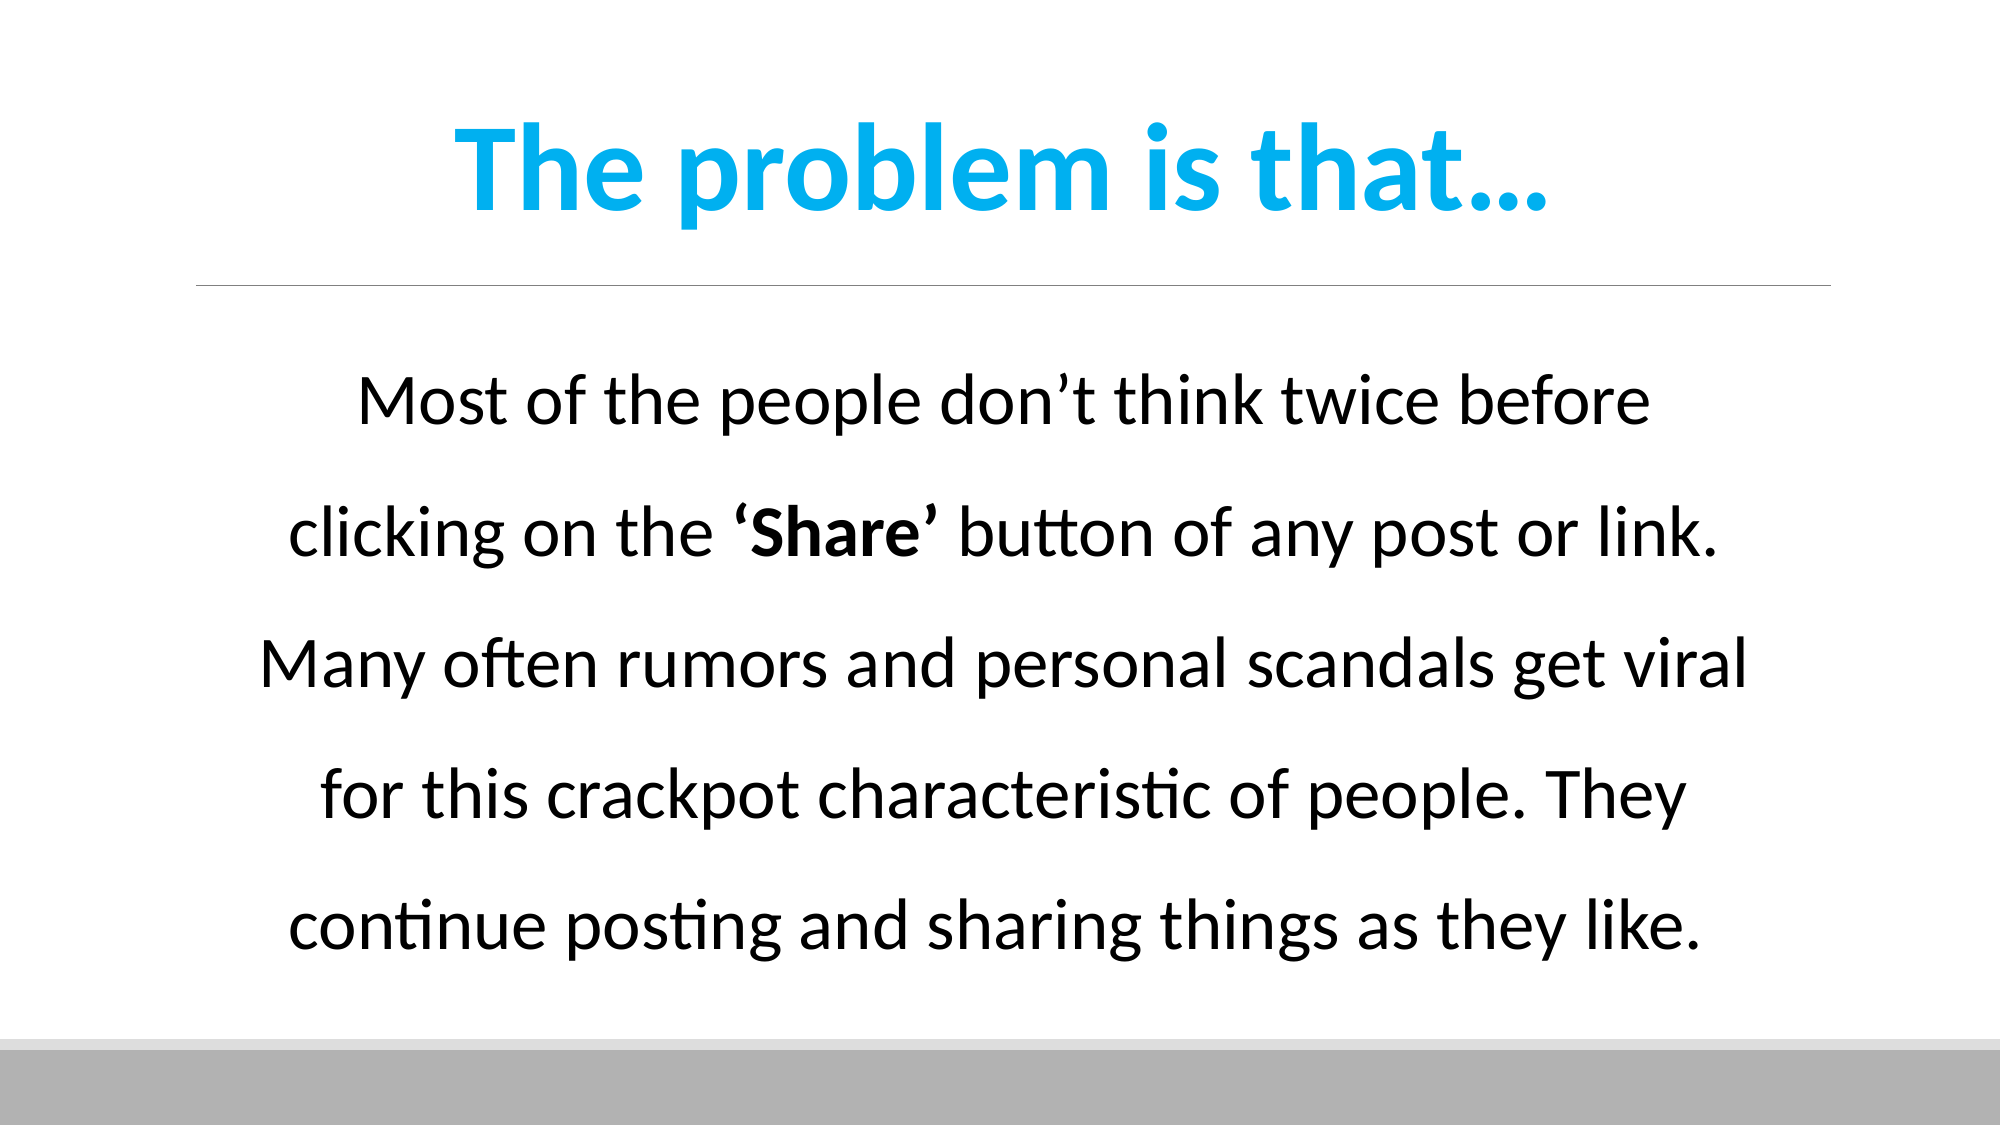

The problem is that…
Most of the people don’t think twice before clicking on the ‘Share’ button of any post or link. Many often rumors and personal scandals get viral for this crackpot characteristic of people. They continue posting and sharing things as they like.